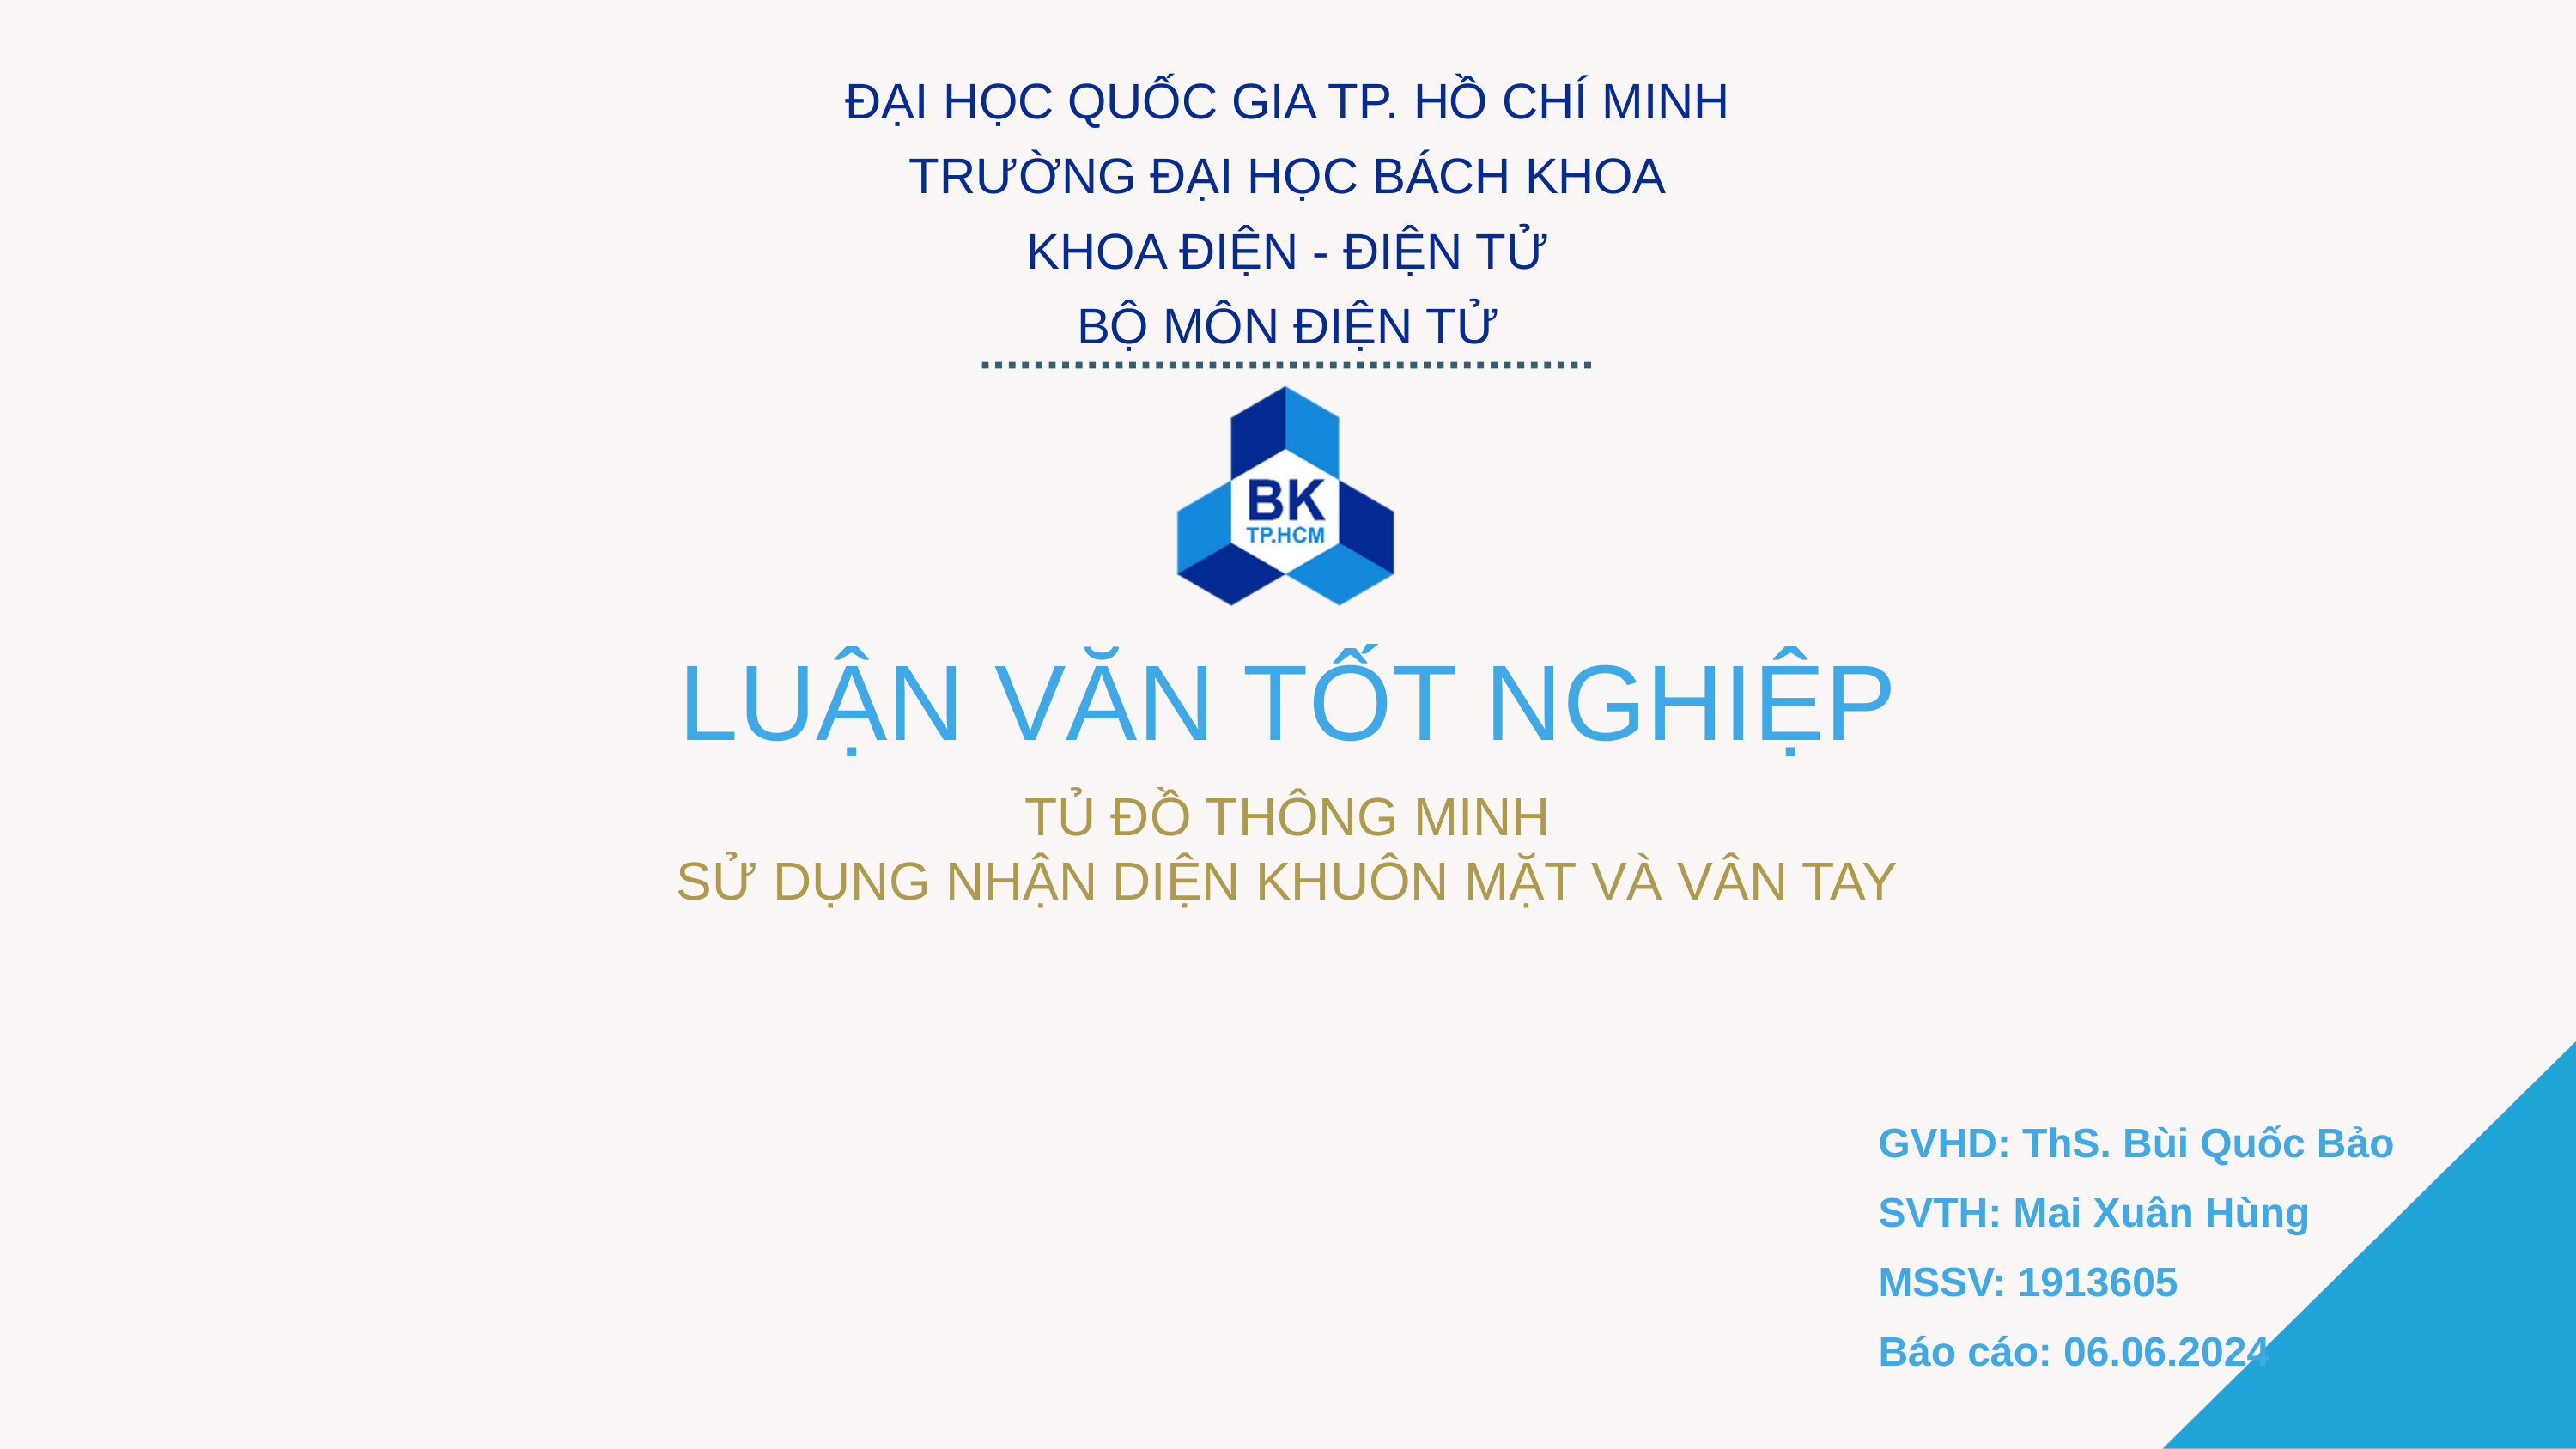

ĐẠI HỌC QUỐC GIA TP. HỒ CHÍ MINH
TRƯỜNG ĐẠI HỌC BÁCH KHOA
KHOA ĐIỆN - ĐIỆN TỬ
BỘ MÔN ĐIỆN TỬ

LUẬN VĂN TỐT NGHIỆP
TỦ ĐỒ THÔNG MINH
SỬ DỤNG NHẬN DIỆN KHUÔN MẶT VÀ VÂN TAY

GVHD: ThS. Bùi Quốc Bảo
SVTH: Mai Xuân Hùng
MSSV: 1913605
Báo cáo: 06.06.2024